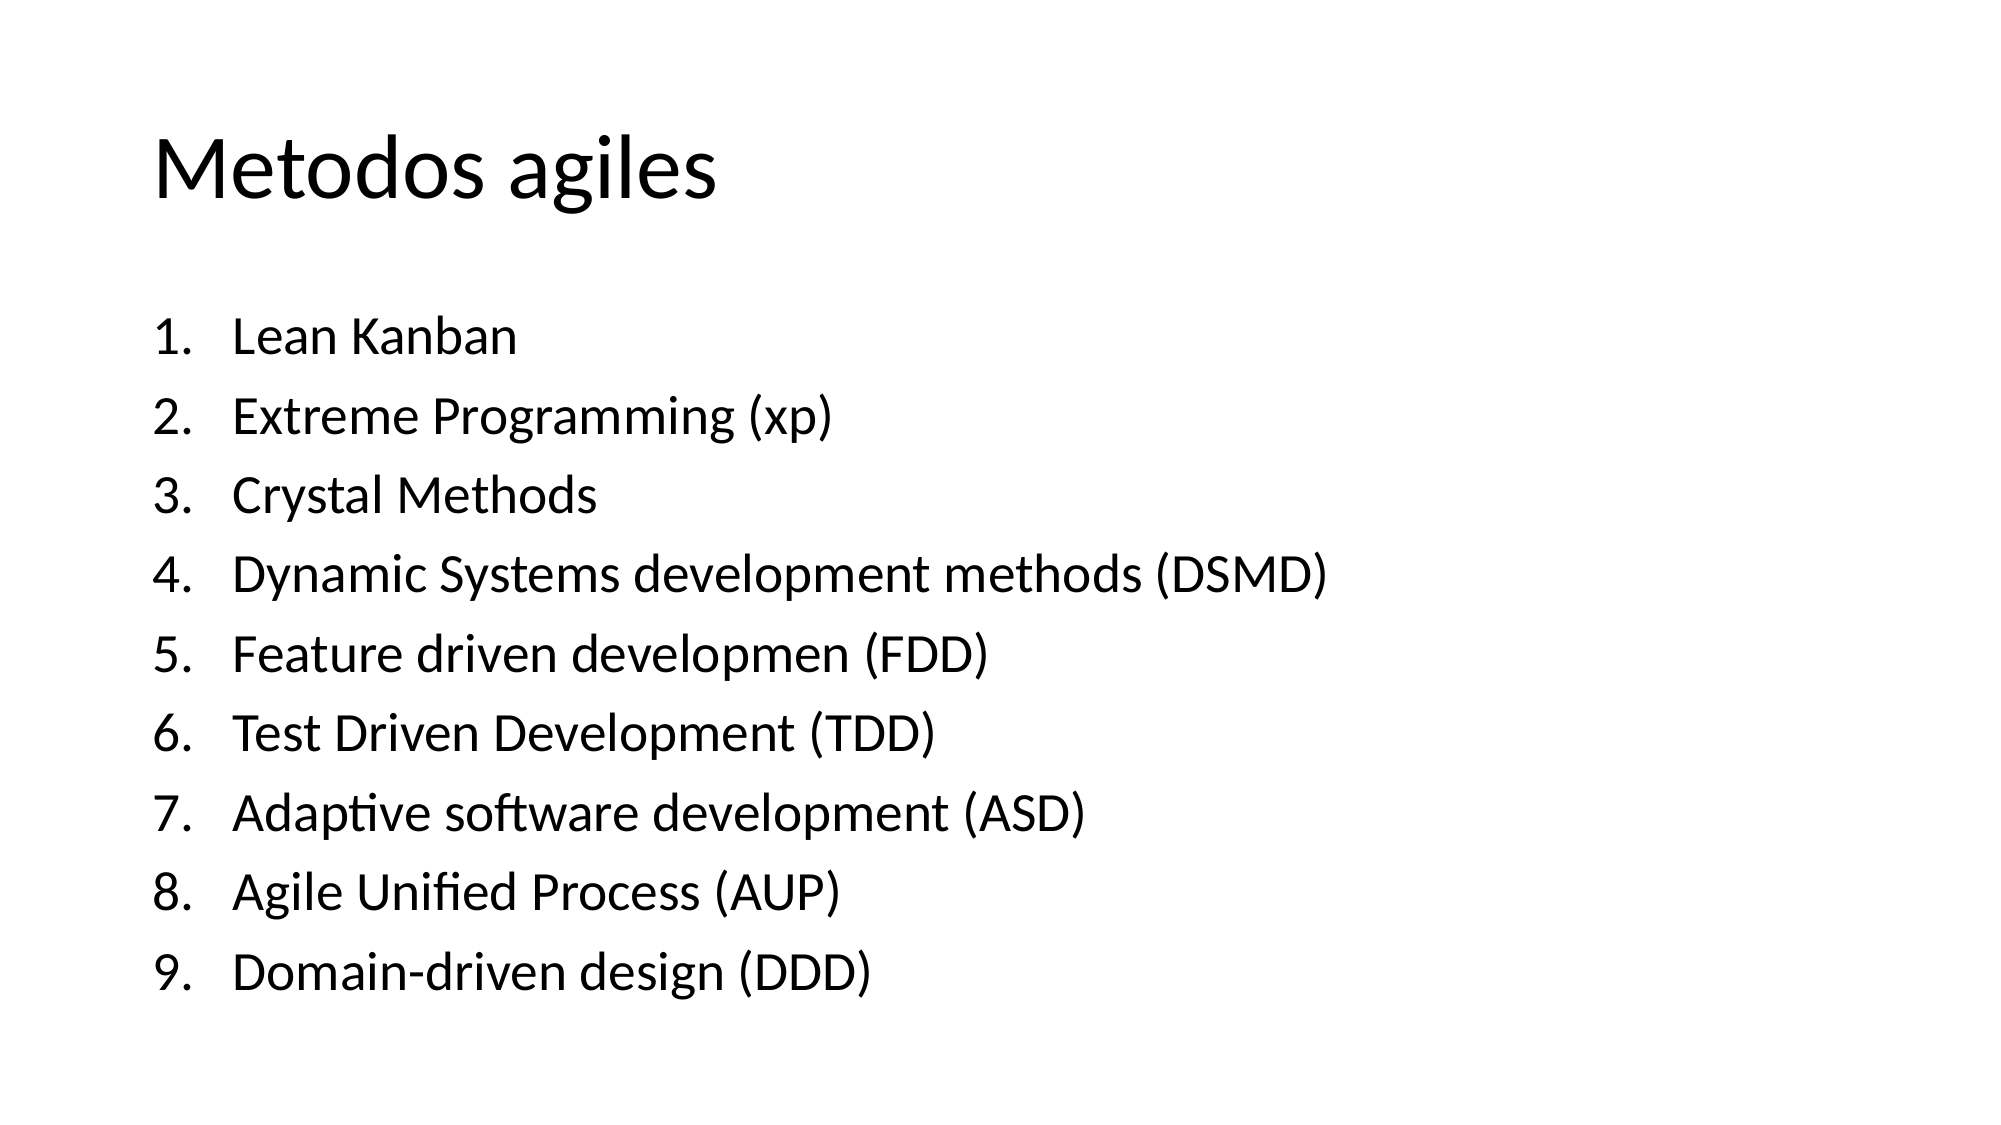

# Metodos agiles
Lean Kanban
Extreme Programming (xp)
Crystal Methods
Dynamic Systems development methods (DSMD)
Feature driven developmen (FDD)
Test Driven Development (TDD)
Adaptive software development (ASD)
Agile Unified Process (AUP)
Domain-driven design (DDD)